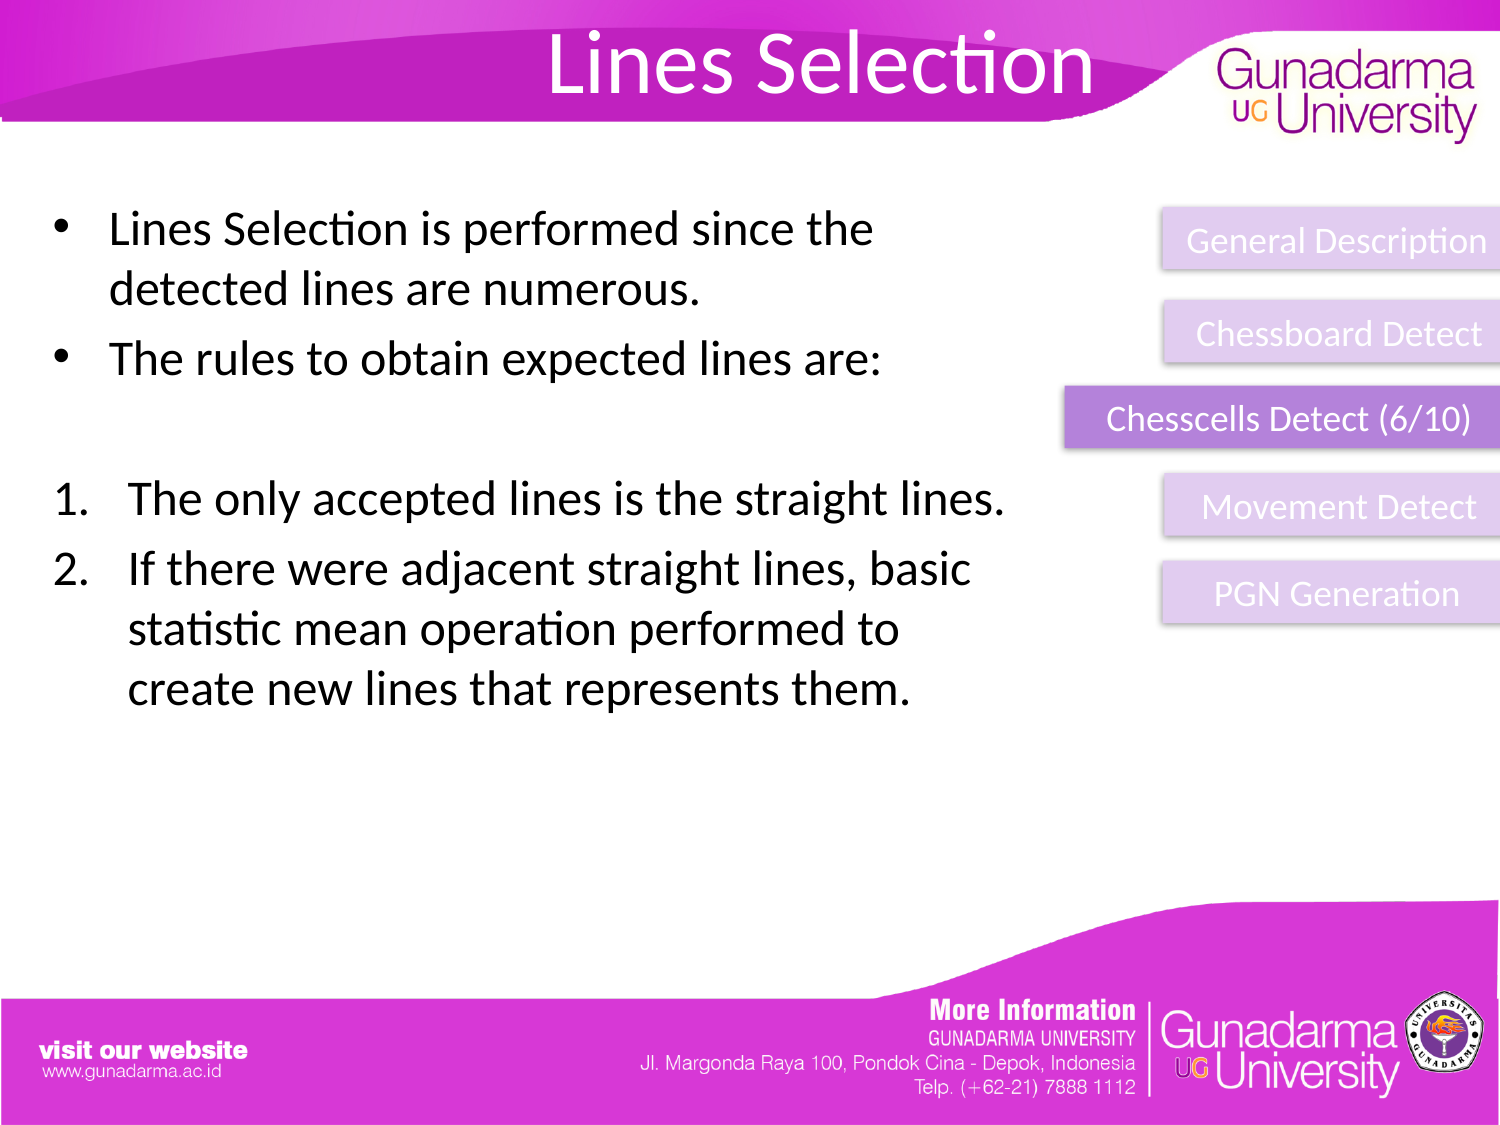

# Lines Selection
Lines Selection is performed since the detected lines are numerous.
The rules to obtain expected lines are:

The only accepted lines is the straight lines.
If there were adjacent straight lines, basic statistic mean operation performed to create new lines that represents them.

General Description
Chessboard Detect
Chesscells Detect (6/10)
Movement Detect
PGN Generation